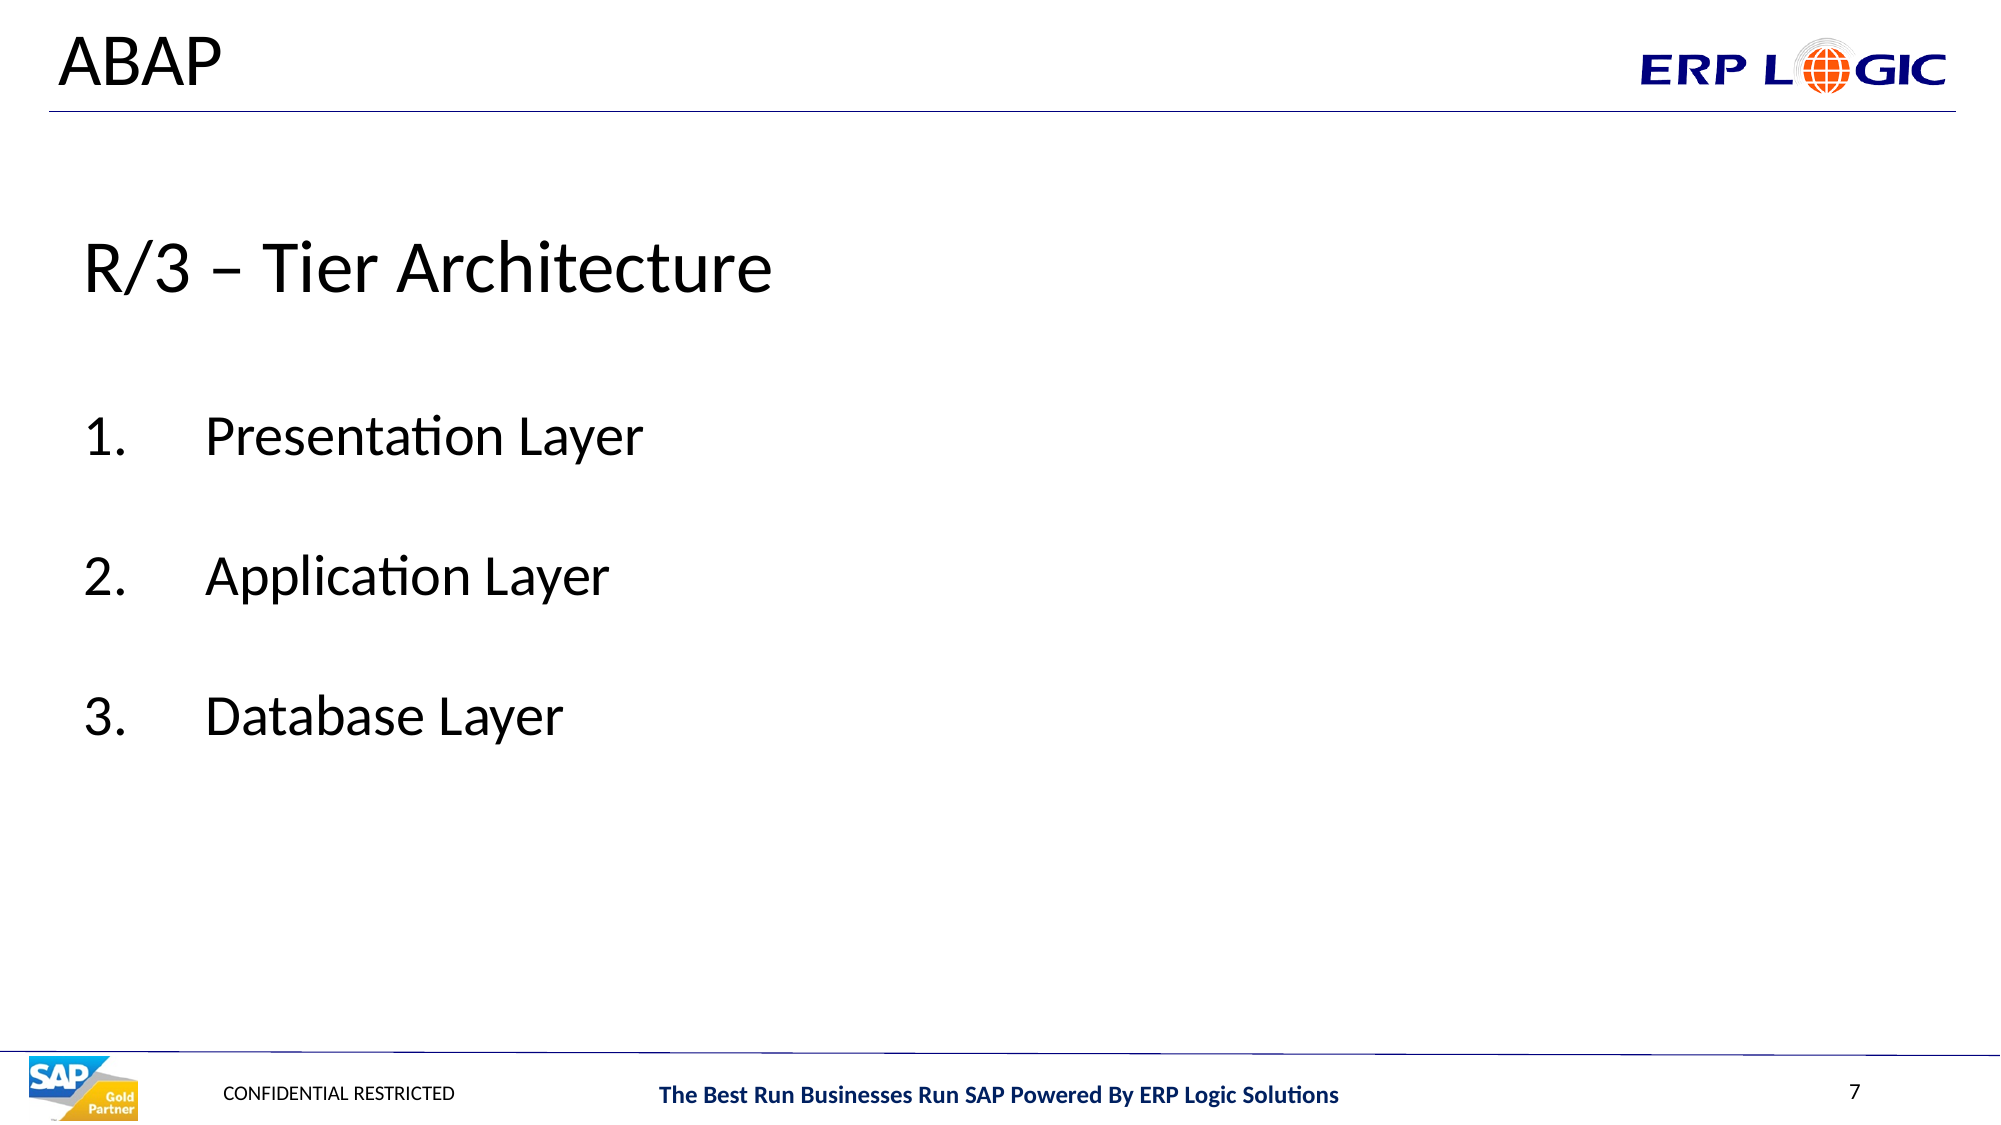

# ABAP

R/3 – Tier Architecture

Presentation Layer

Application Layer

Database Layer